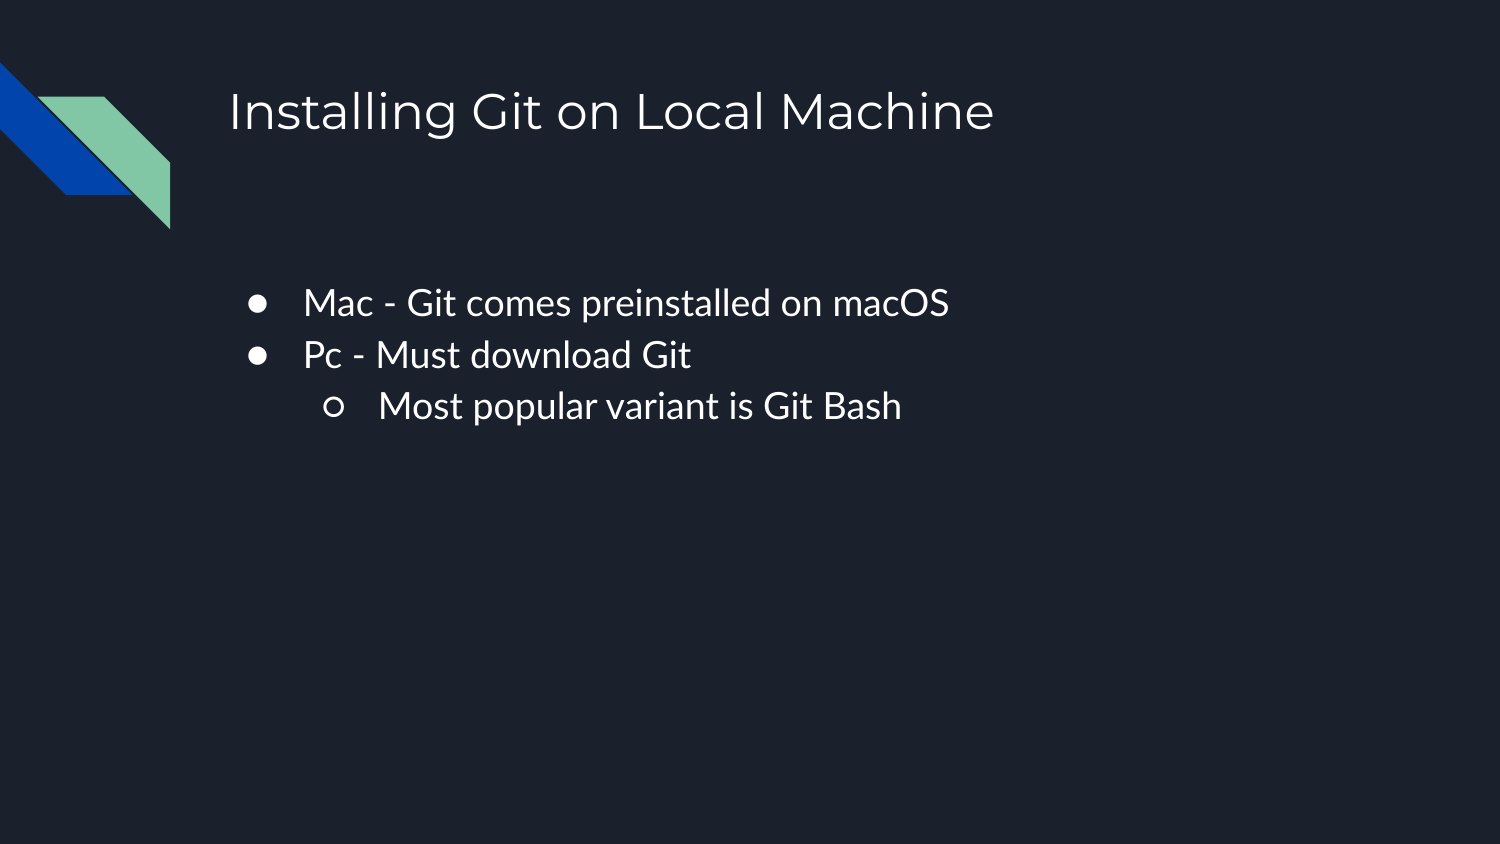

# Installing Git on Local Machine
Mac - Git comes preinstalled on macOS
Pc - Must download Git
Most popular variant is Git Bash